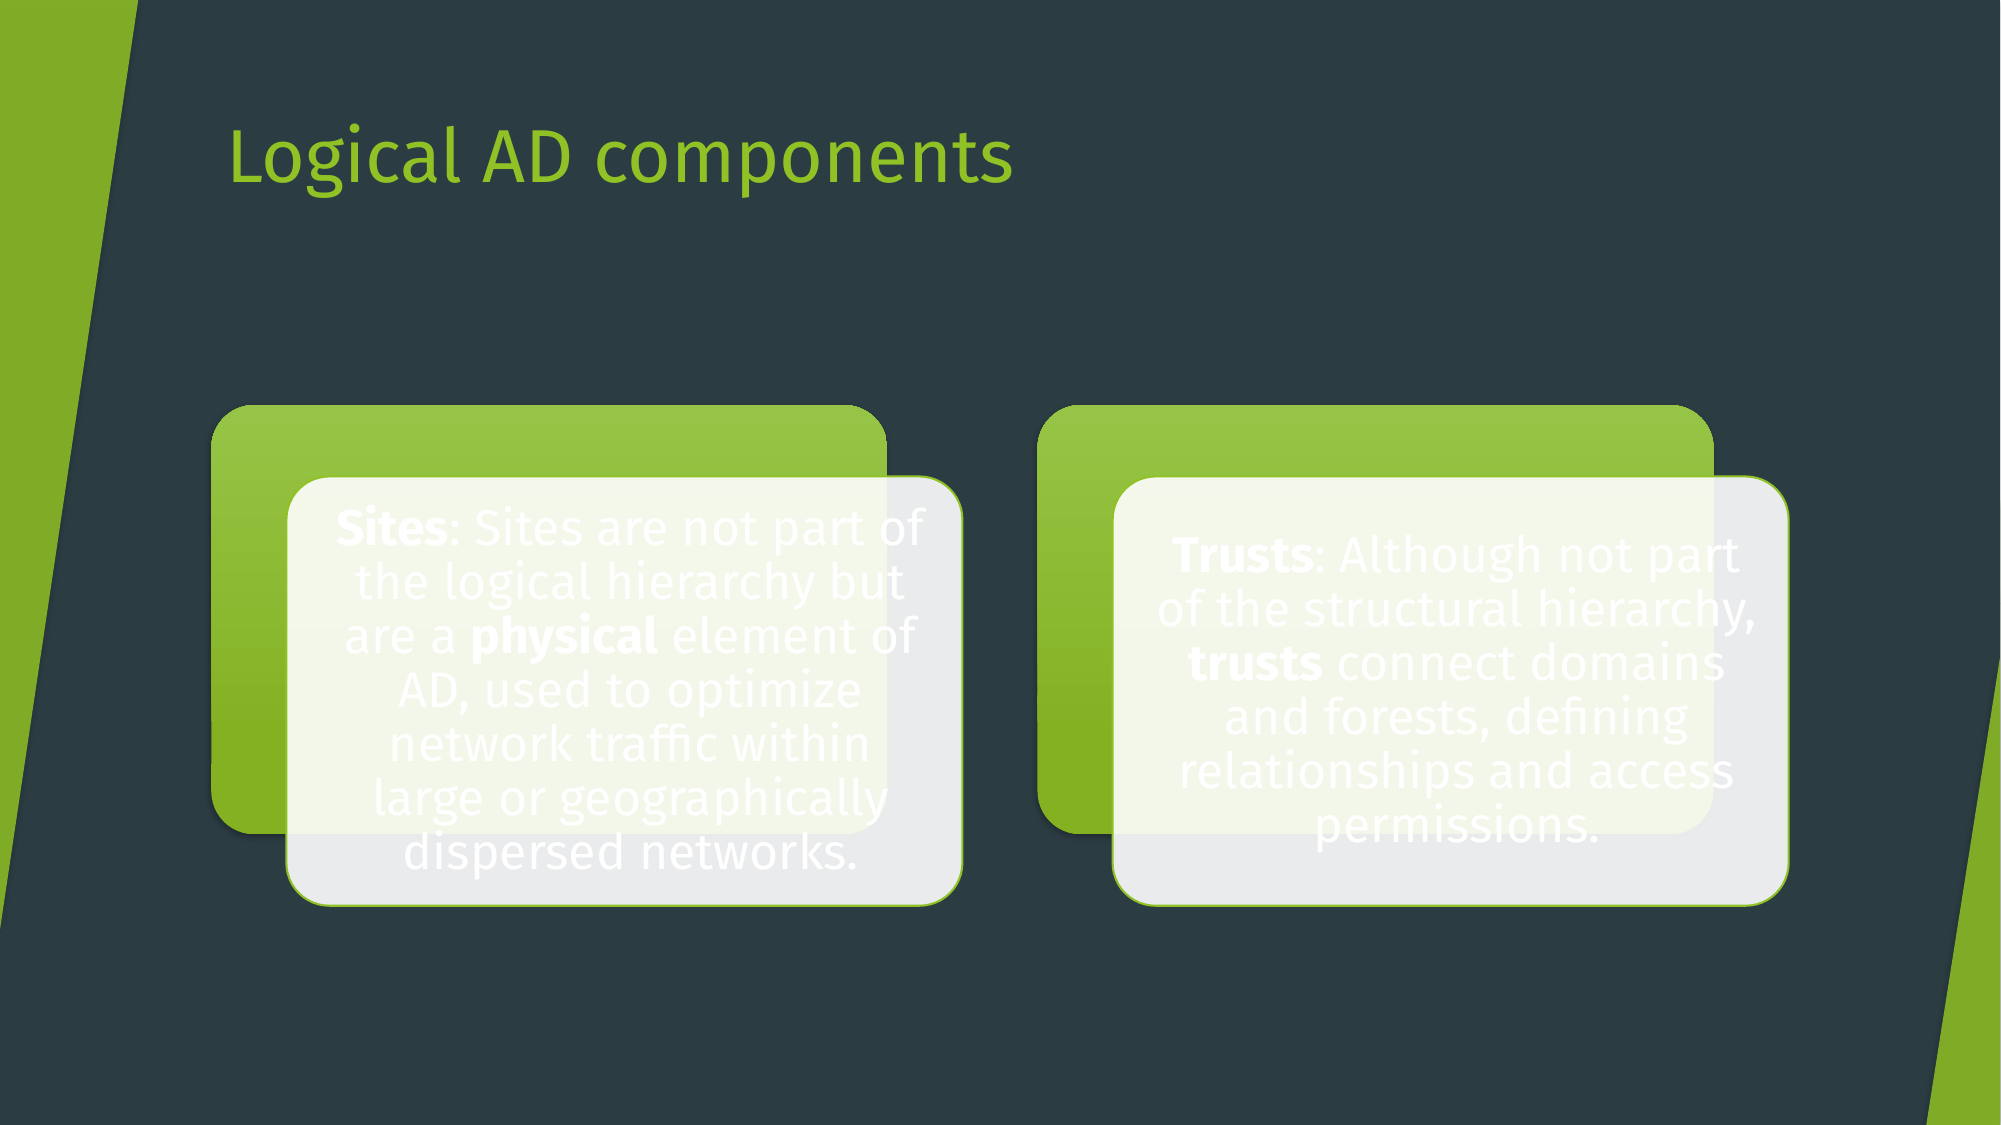

# Logical AD components
Sites: Sites are not part of the logical hierarchy but are a physical element of AD, used to optimize network traffic within large or geographically dispersed networks.
Trusts: Although not part of the structural hierarchy, trusts connect domains and forests, defining relationships and access permissions.

@soheilsec
18